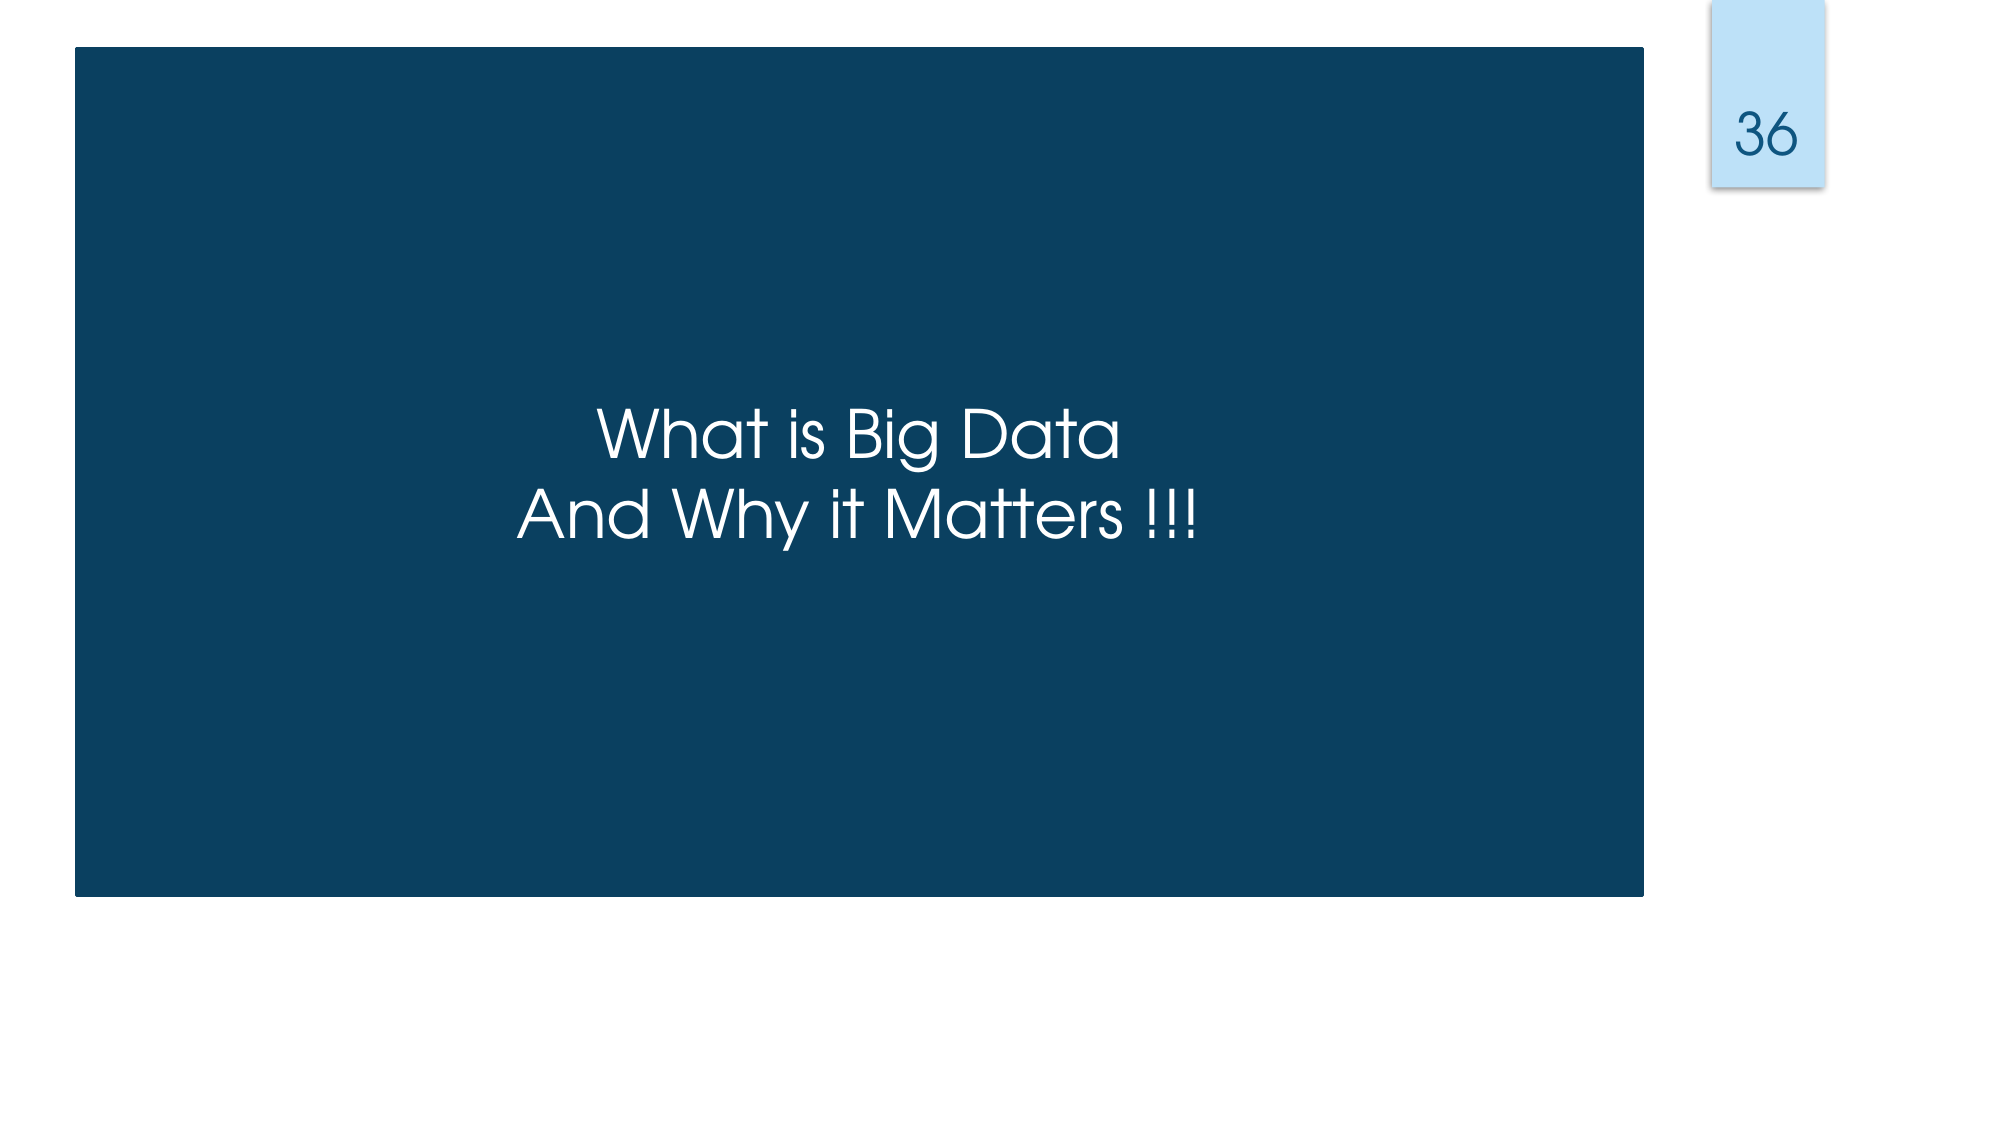

What is Big Data
And Why it Matters !!!
36